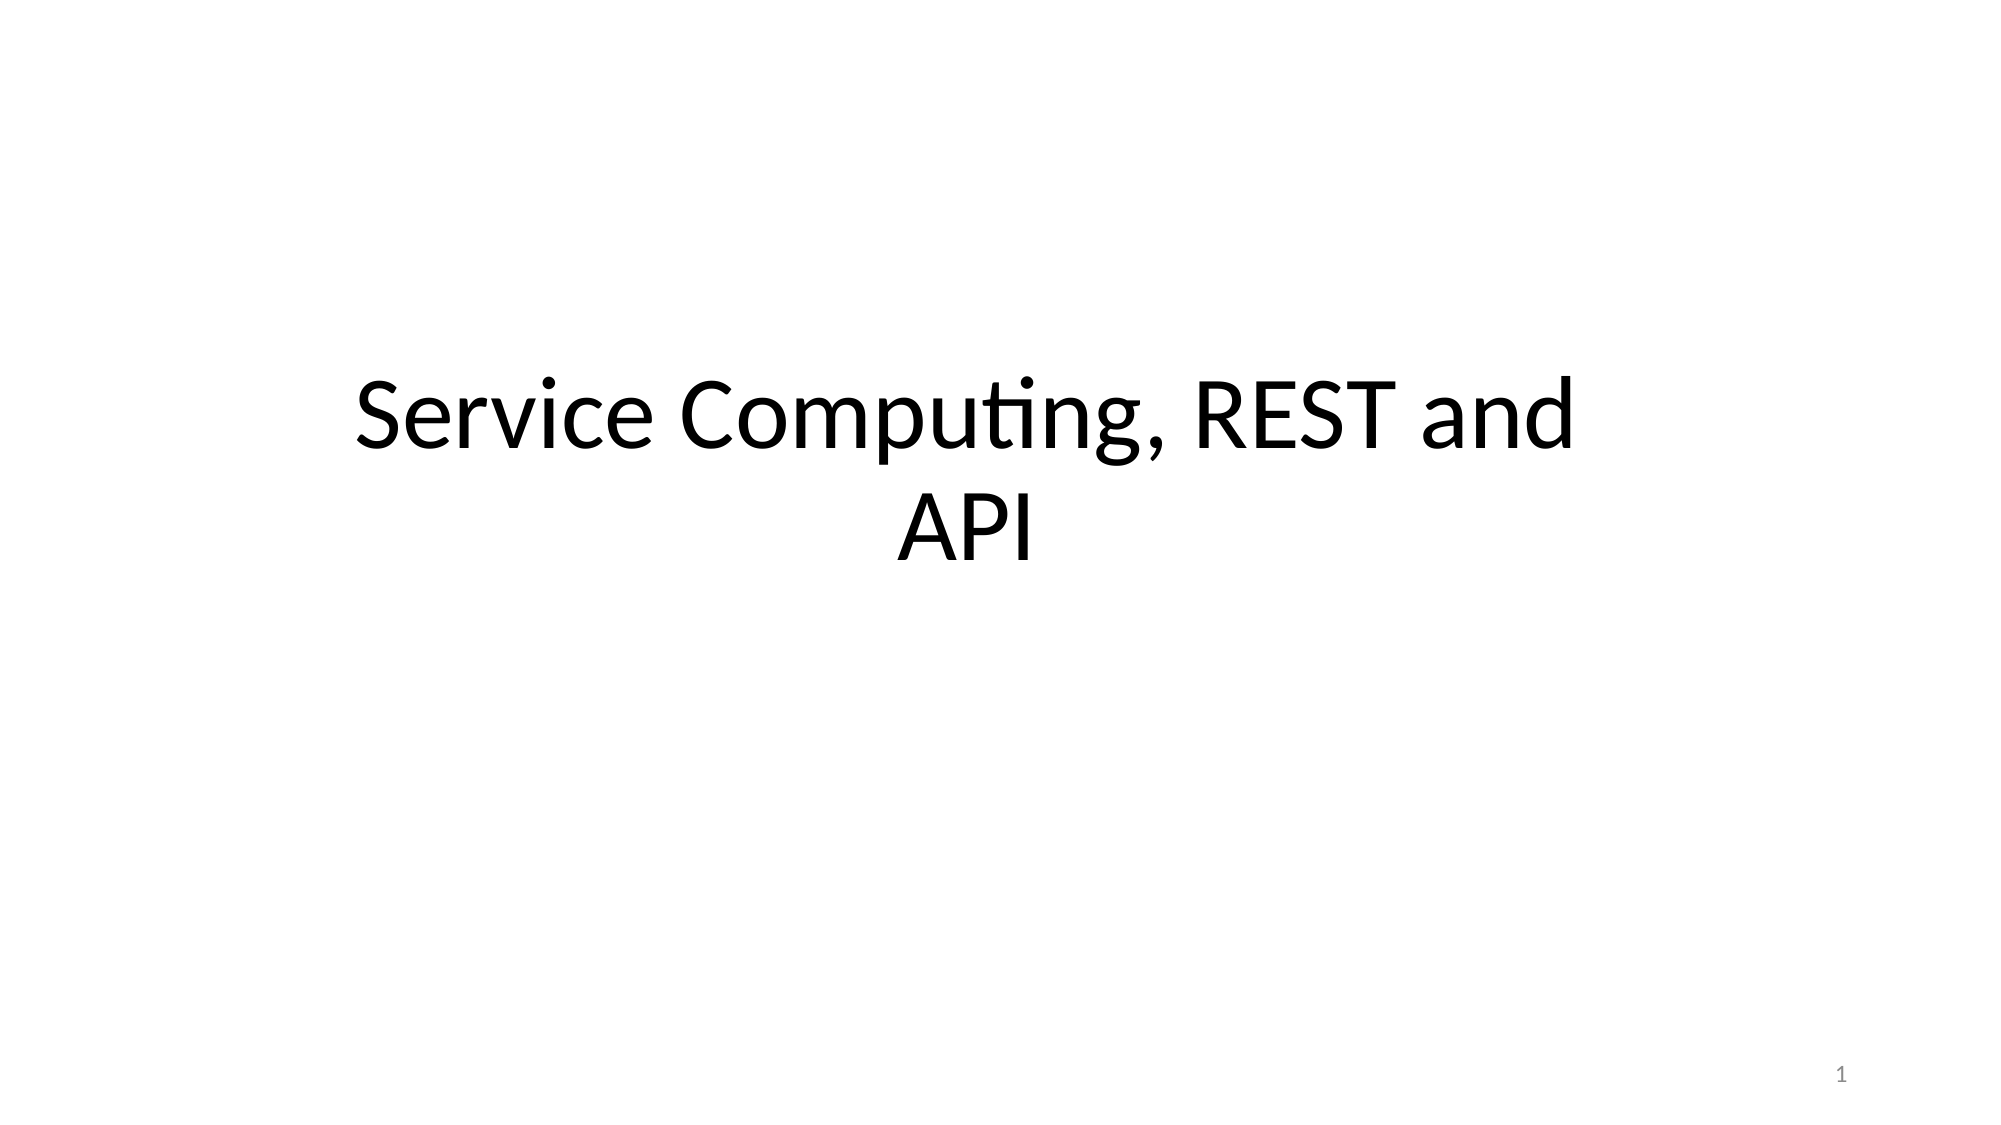

# Service Computing, REST and API
1